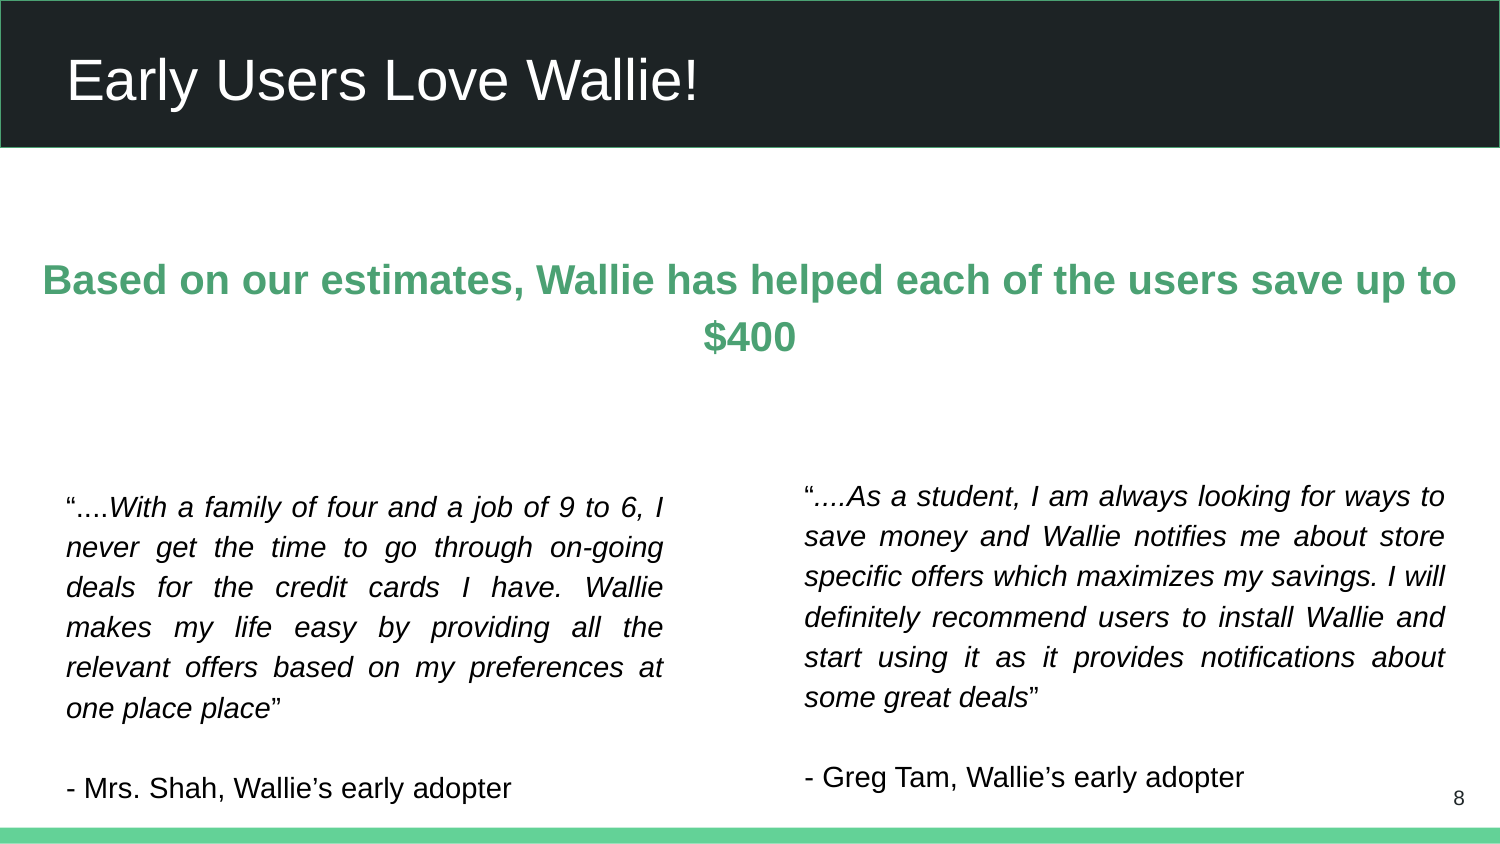

Early Users Love Wallie!
# Who are our Users?
Based on our estimates, Wallie has helped each of the users save up to $400
“....As a student, I am always looking for ways to save money and Wallie notifies me about store specific offers which maximizes my savings. I will definitely recommend users to install Wallie and start using it as it provides notifications about some great deals”

- Greg Tam, Wallie’s early adopter
“....With a family of four and a job of 9 to 6, I never get the time to go through on-going deals for the credit cards I have. Wallie makes my life easy by providing all the relevant offers based on my preferences at one place place”

- Mrs. Shah, Wallie’s early adopter
8